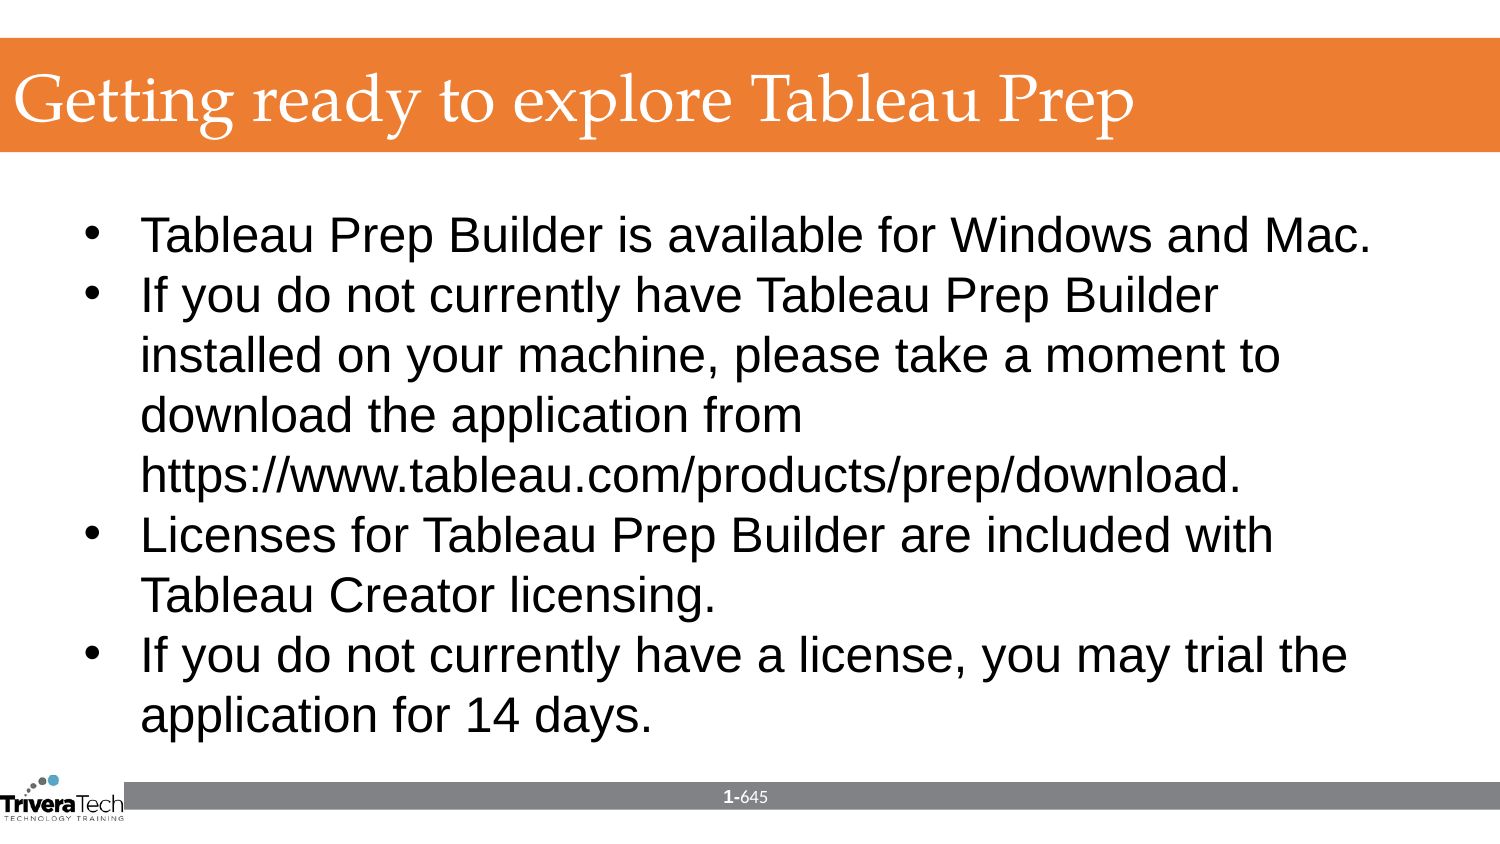

Getting ready to explore Tableau Prep
Tableau Prep Builder is available for Windows and Mac.
If you do not currently have Tableau Prep Builder installed on your machine, please take a moment to download the application from https://www.tableau.com/products/prep/download.
Licenses for Tableau Prep Builder are included with Tableau Creator licensing.
If you do not currently have a license, you may trial the application for 14 days.
1-645